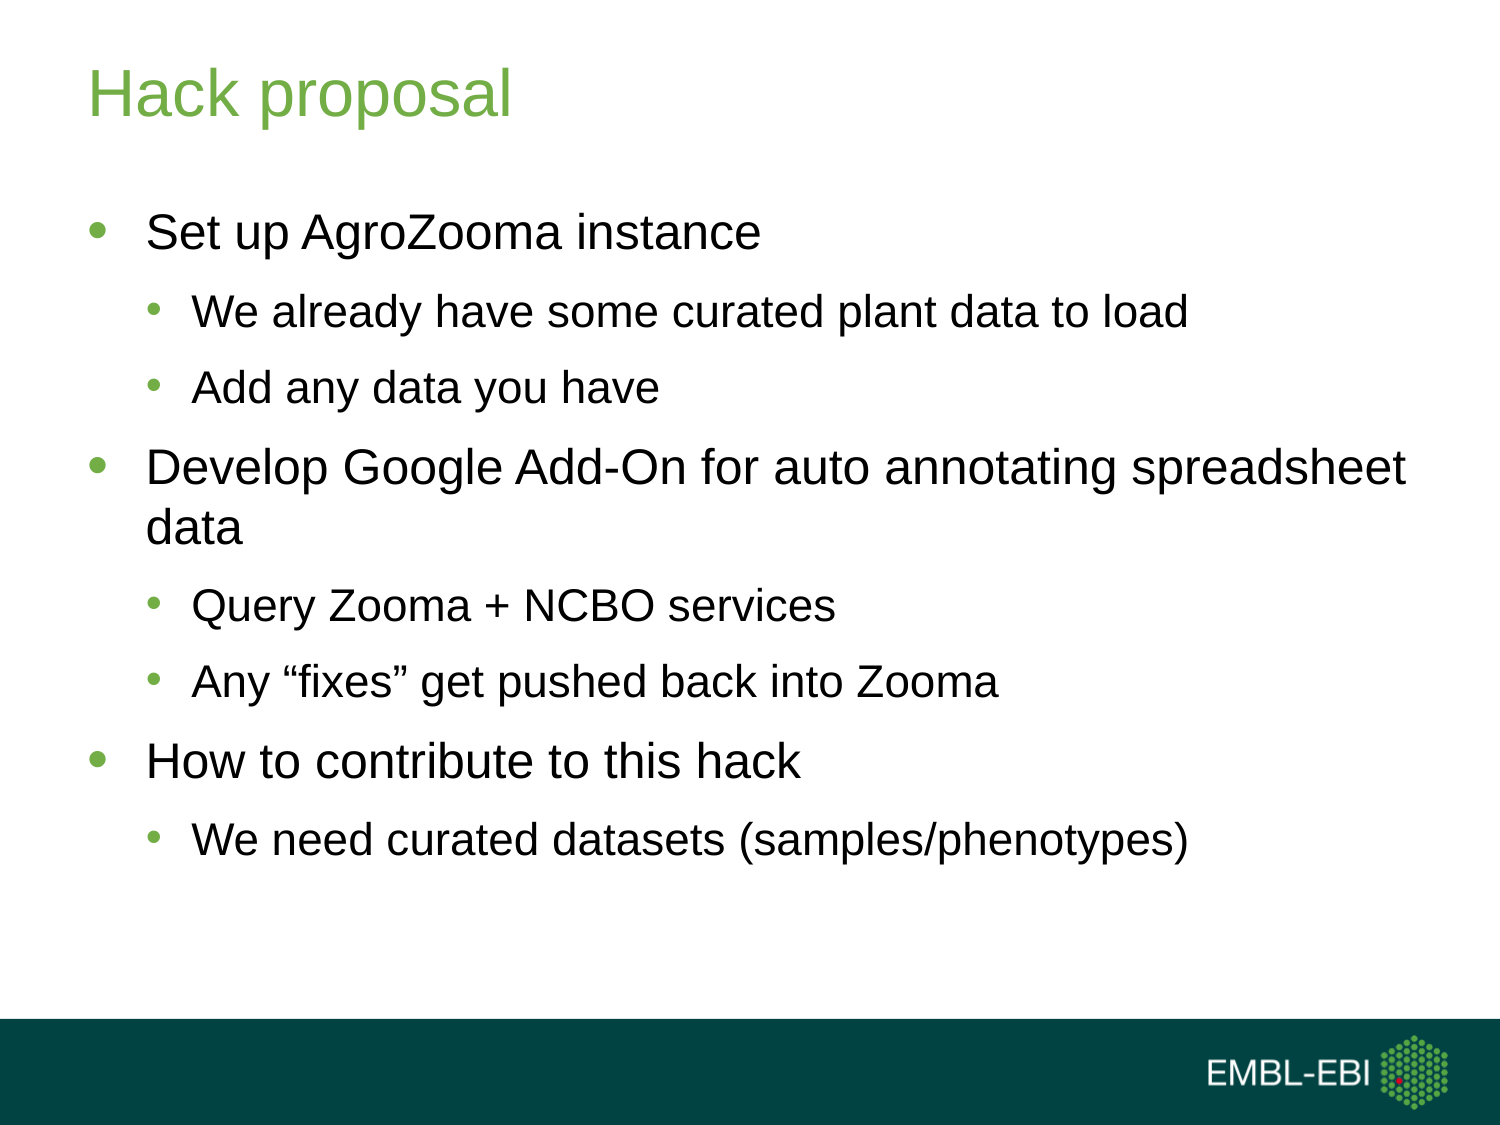

# Hack proposal
Set up AgroZooma instance
We already have some curated plant data to load
Add any data you have
Develop Google Add-On for auto annotating spreadsheet data
Query Zooma + NCBO services
Any “fixes” get pushed back into Zooma
How to contribute to this hack
We need curated datasets (samples/phenotypes)